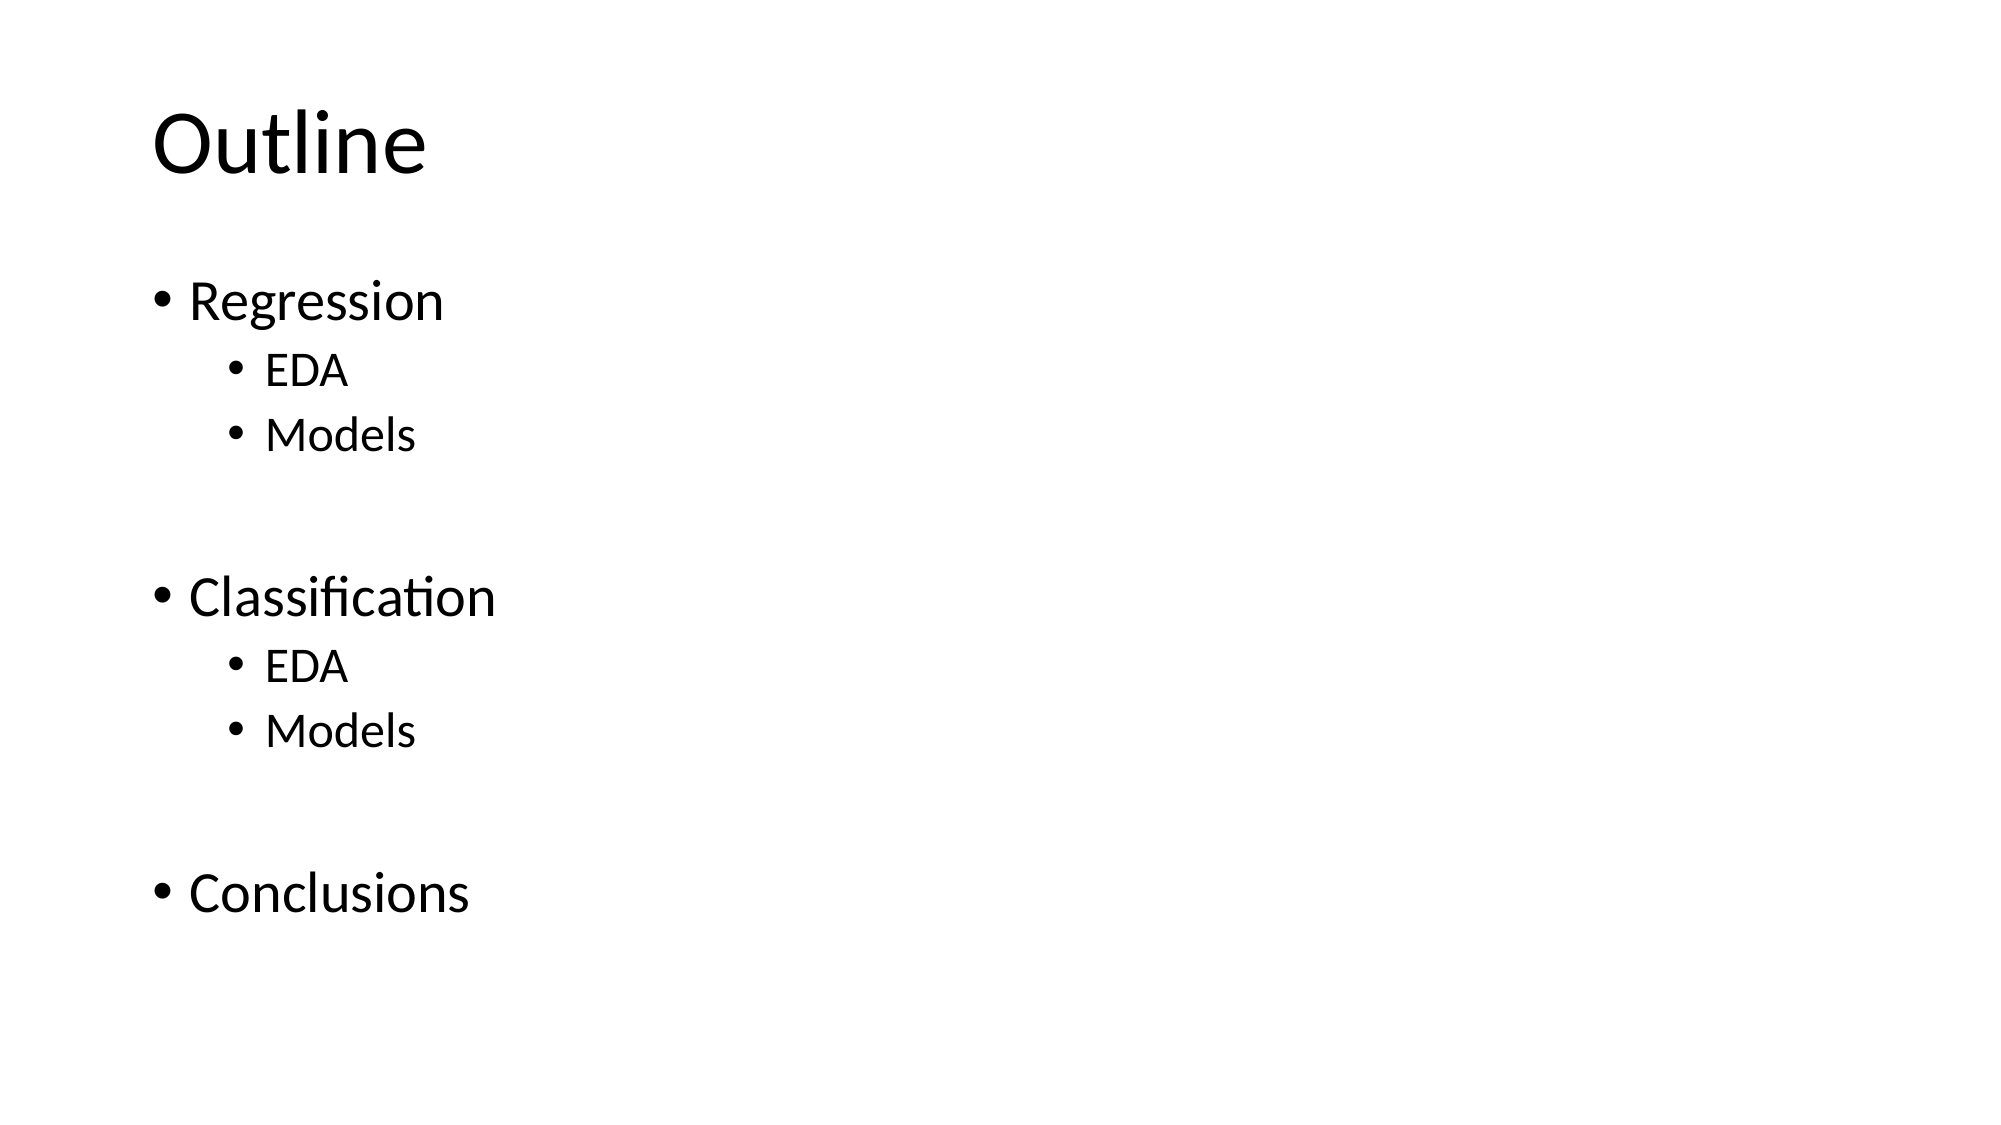

# Outline
Regression
EDA
Models

Classification
EDA
Models

Conclusions